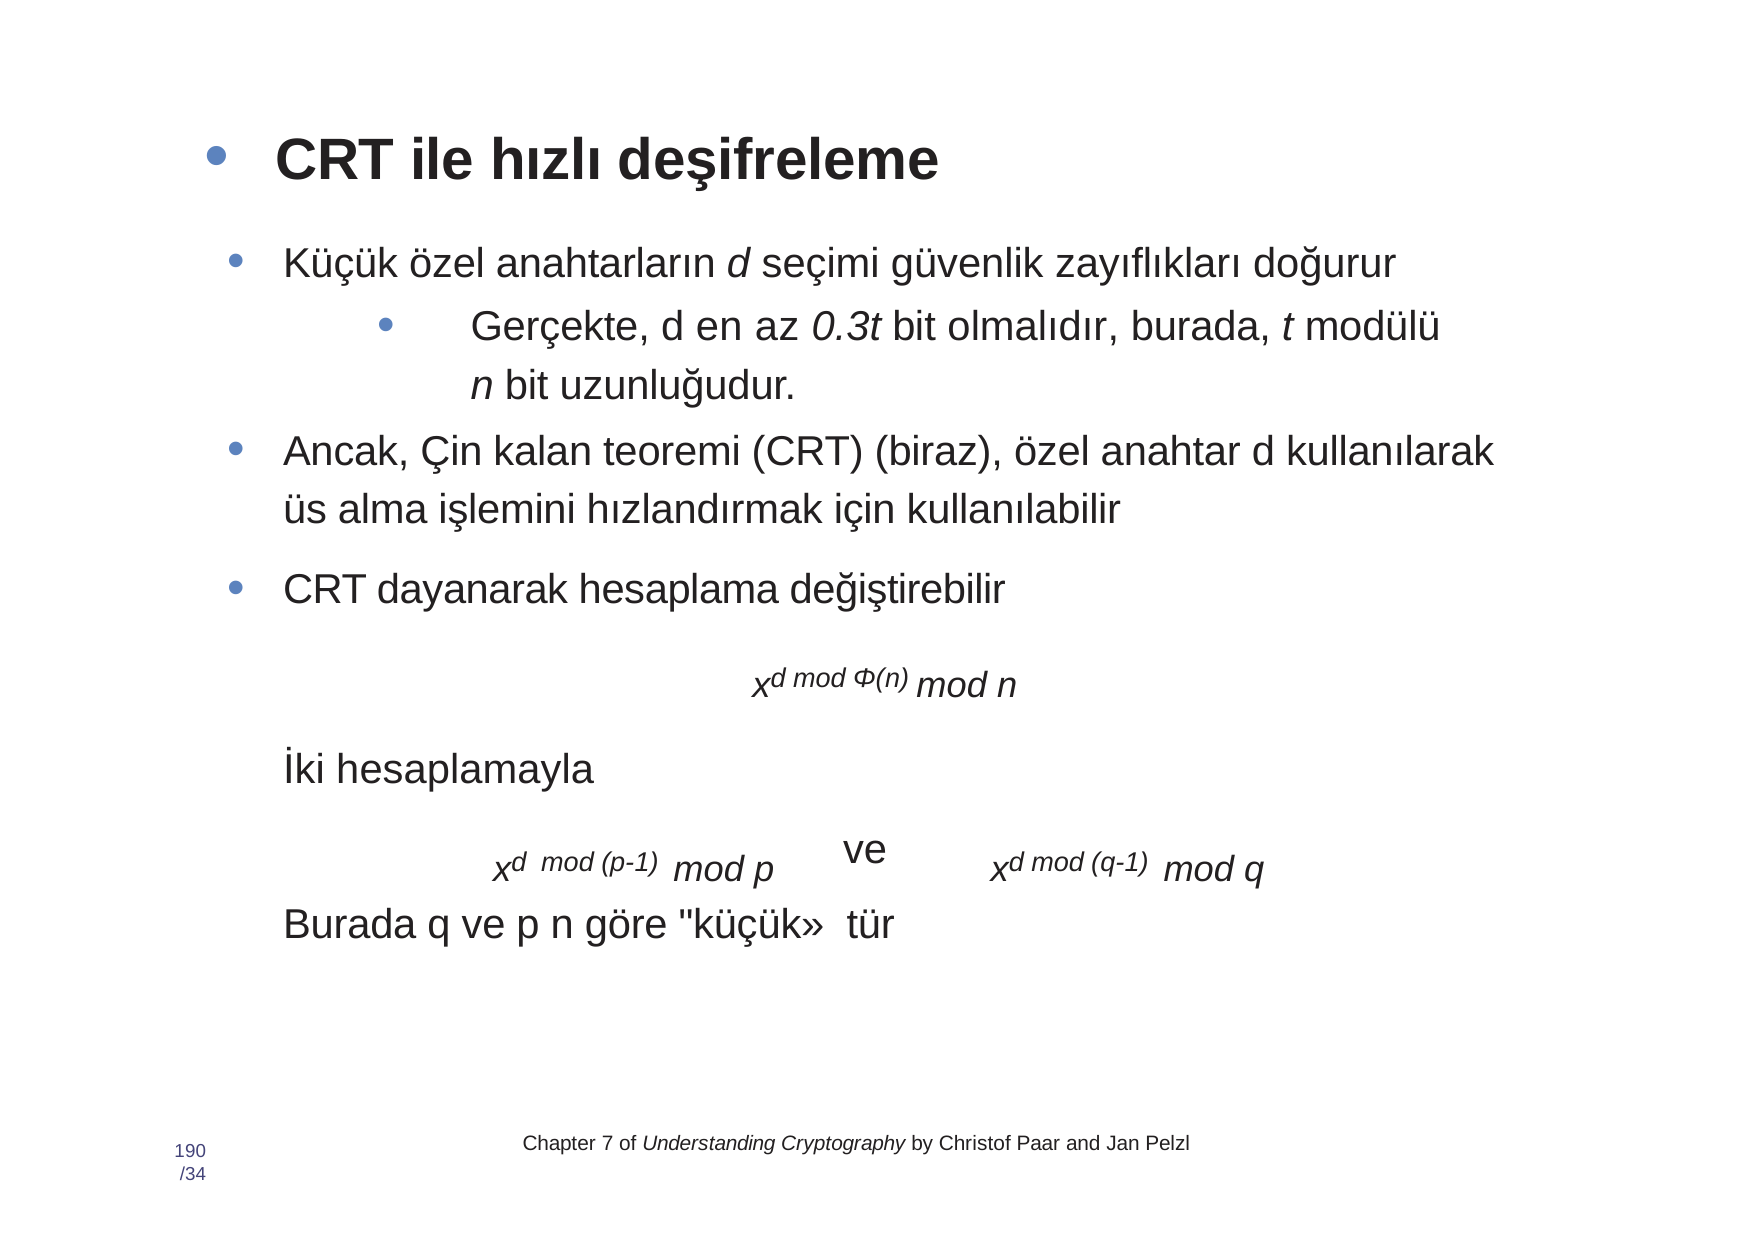

# •CRT ile hızlı deşifreleme
Küçük özel anahtarların d seçimi güvenlik zayıflıkları doğurur
Gerçekte, d en az 0.3t bit olmalıdır, burada, t modülü n bit uzunluğudur.
Ancak, Çin kalan teoremi (CRT) (biraz), özel anahtar d kullanılarak üs alma işlemini hızlandırmak için kullanılabilir

CRT dayanarak hesaplama değiştirebilir

xd mod Φ(n) mod n

İki hesaplamayla
xd  mod (p-1)  mod p
xd mod (q-1)  mod q
ve
Burada q ve p n göre "küçük»  tür
Chapter 7 of Understanding Cryptography by Christof Paar and Jan Pelzl
190 /34